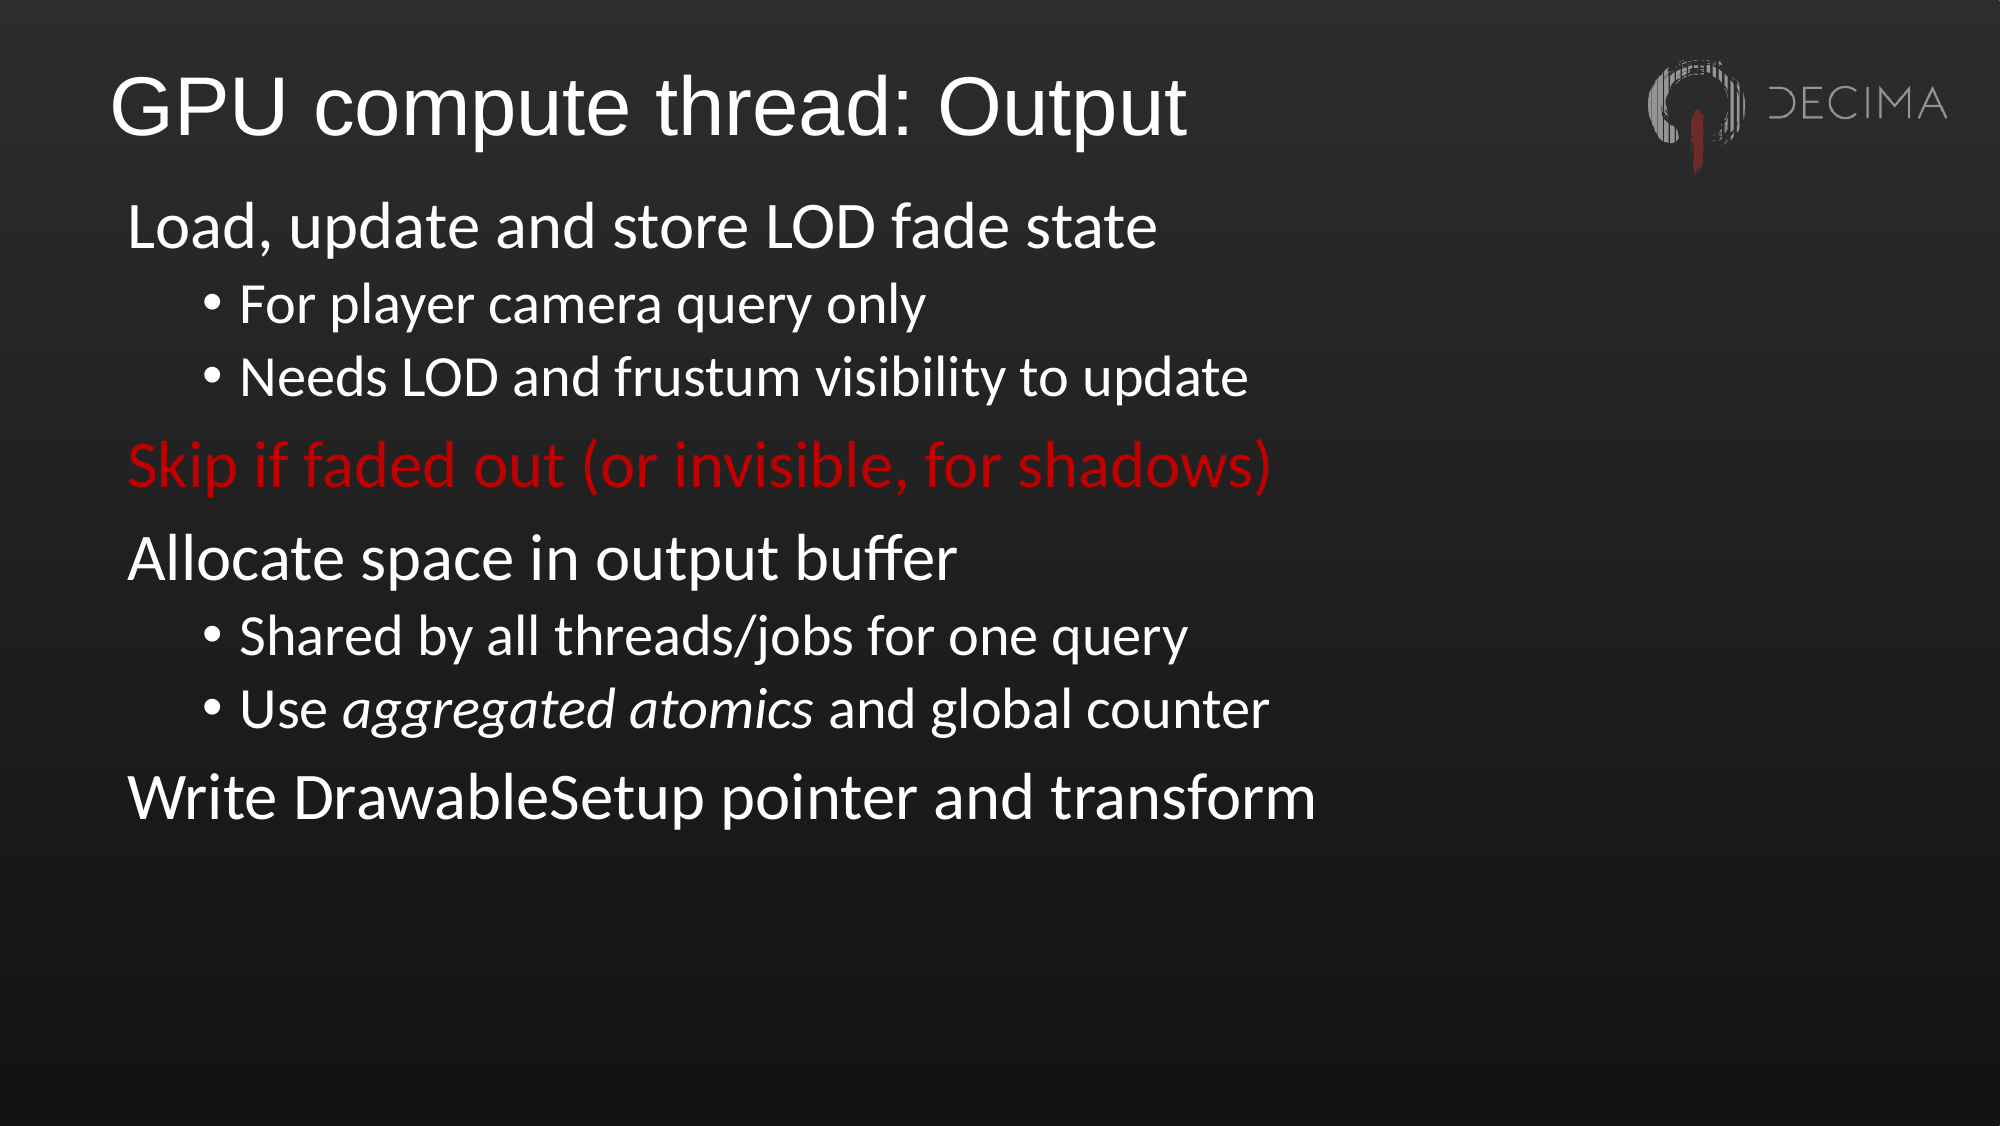

# GPU compute thread: Output
Load, update and store LOD fade state
For player camera query only
Needs LOD and frustum visibility to update
Skip if faded out (or invisible, for shadows)
Allocate space in output buffer
Shared by all threads/jobs for one query
Use aggregated atomics and global counter
Write DrawableSetup pointer and transform